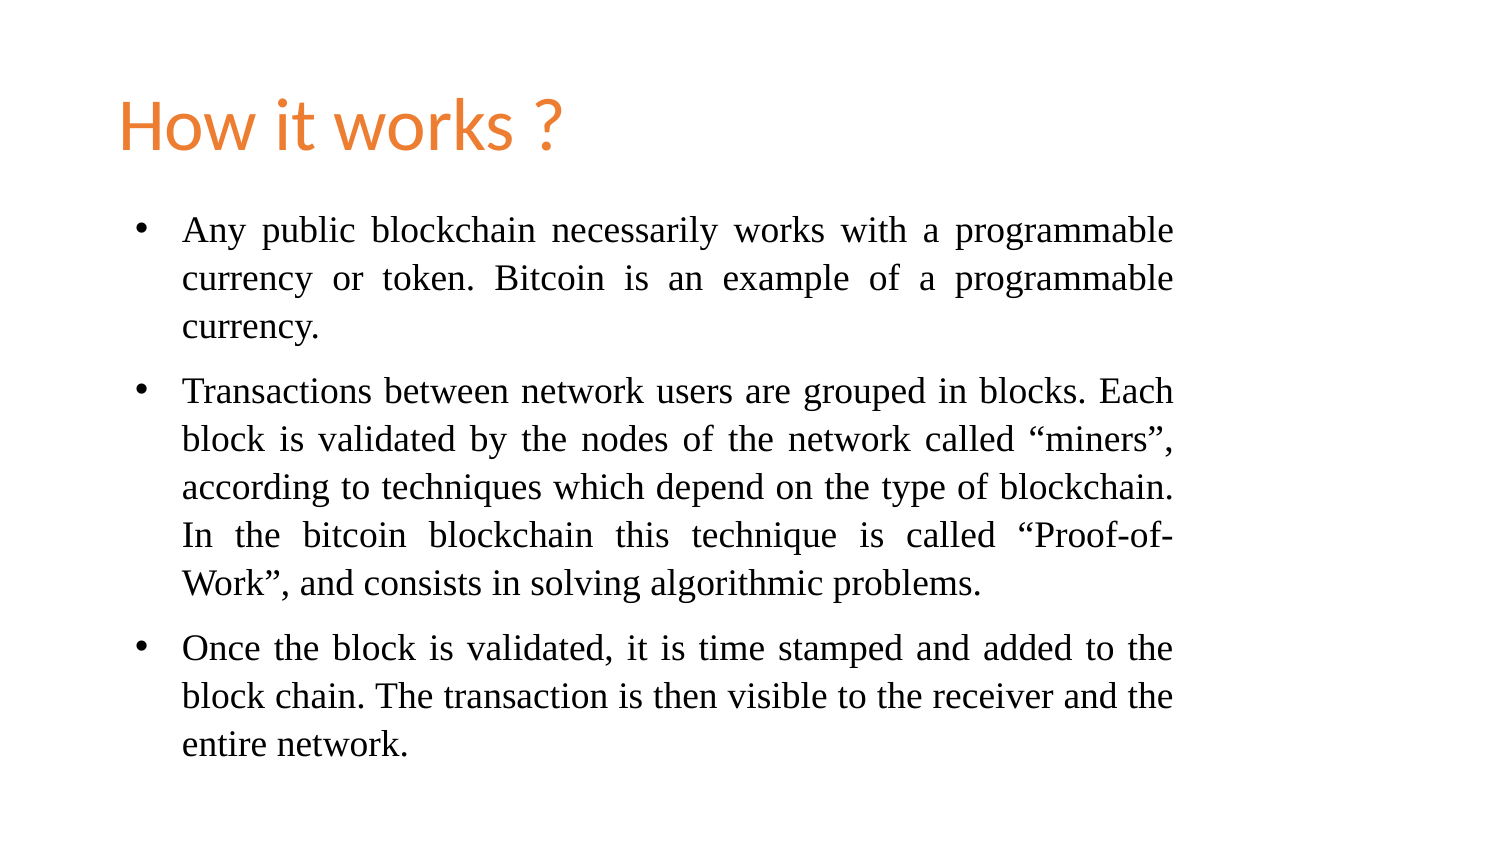

# How it works ?
Any public blockchain necessarily works with a programmable currency or token. Bitcoin is an example of a programmable currency.
Transactions between network users are grouped in blocks. Each block is validated by the nodes of the network called “miners”, according to techniques which depend on the type of blockchain. In the bitcoin blockchain this technique is called “Proof-of-Work”, and consists in solving algorithmic problems.
Once the block is validated, it is time stamped and added to the block chain. The transaction is then visible to the receiver and the entire network.